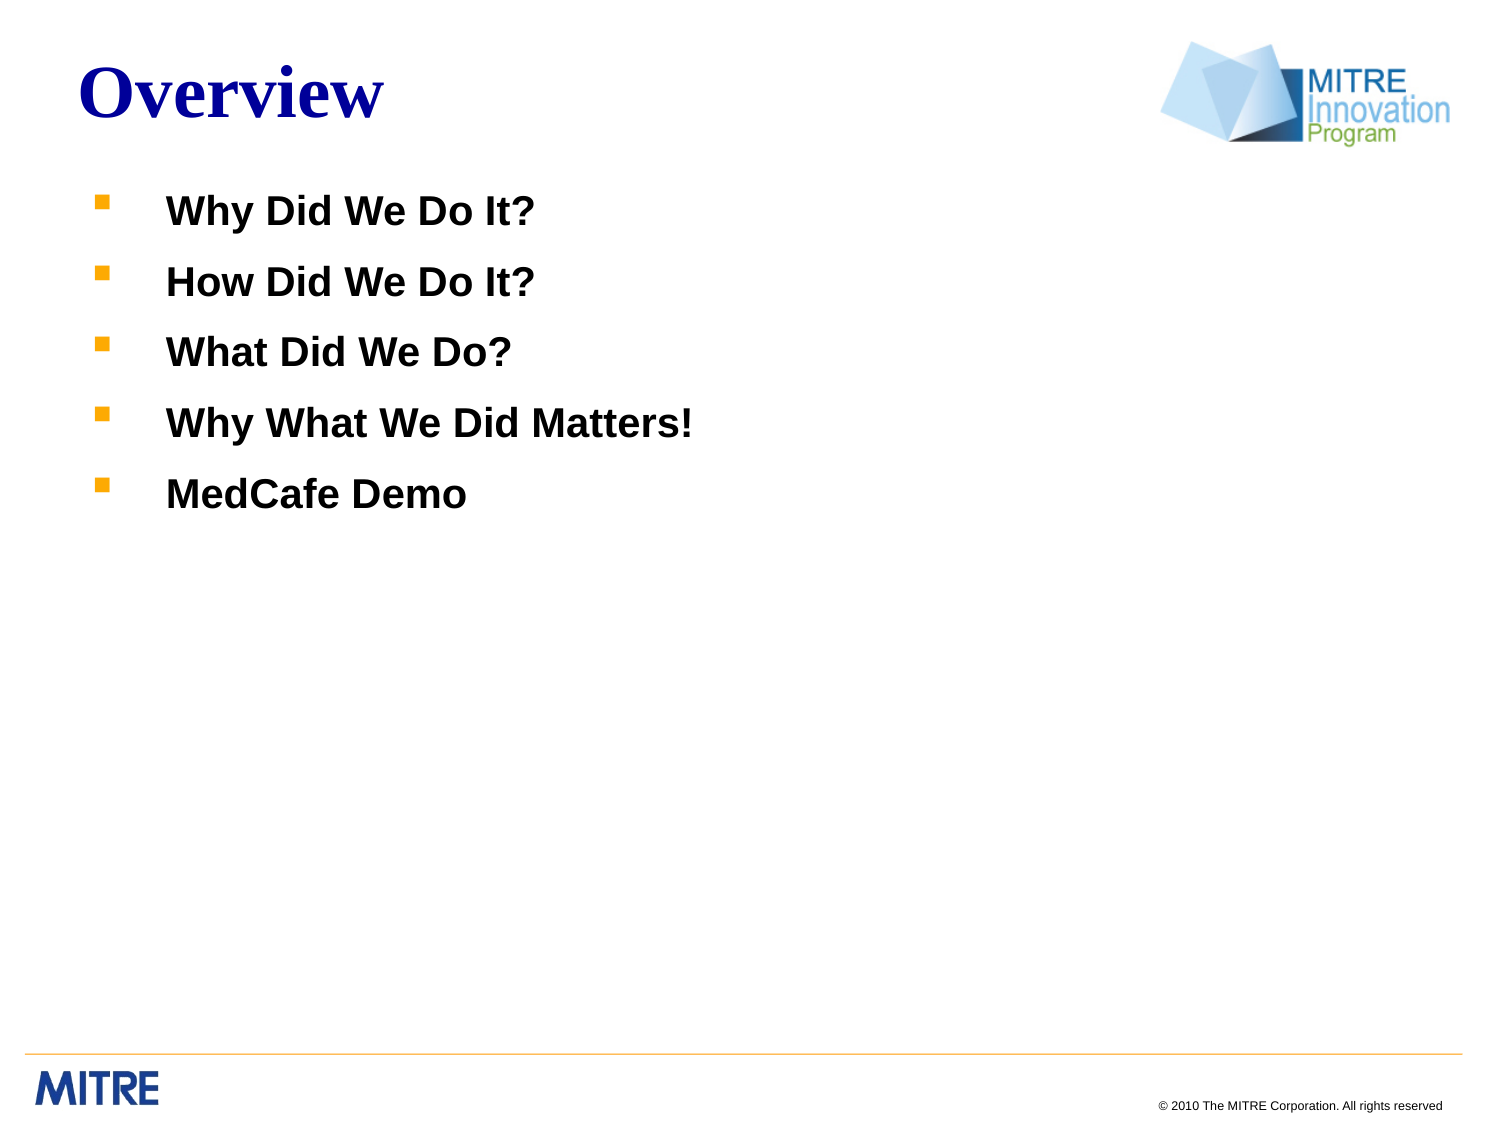

# Overview
Why Did We Do It?
How Did We Do It?
What Did We Do?
Why What We Did Matters!
MedCafe Demo